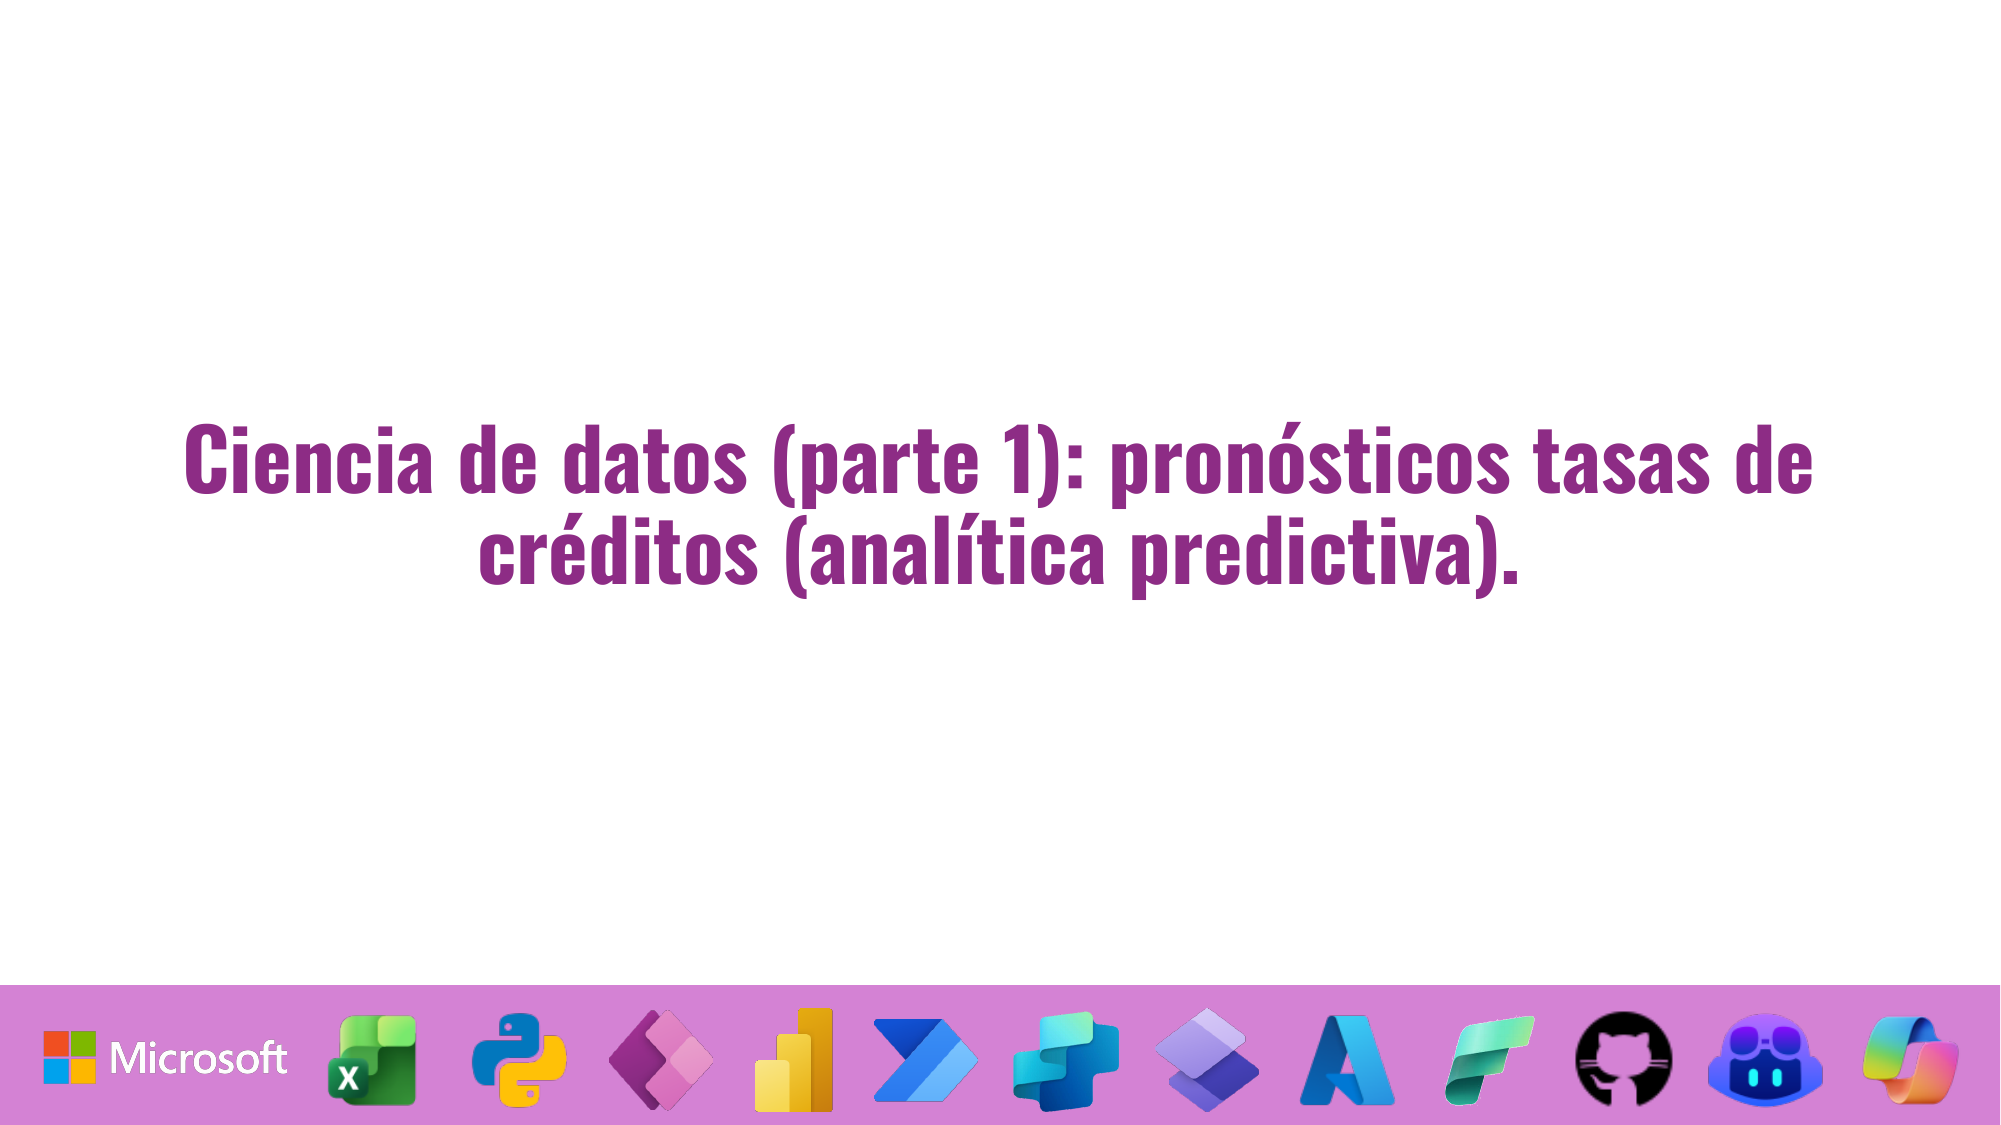

# Ciencia de datos (parte 1): pronósticos tasas de créditos (analítica predictiva).
PD: el dinero nunca deja de rentar